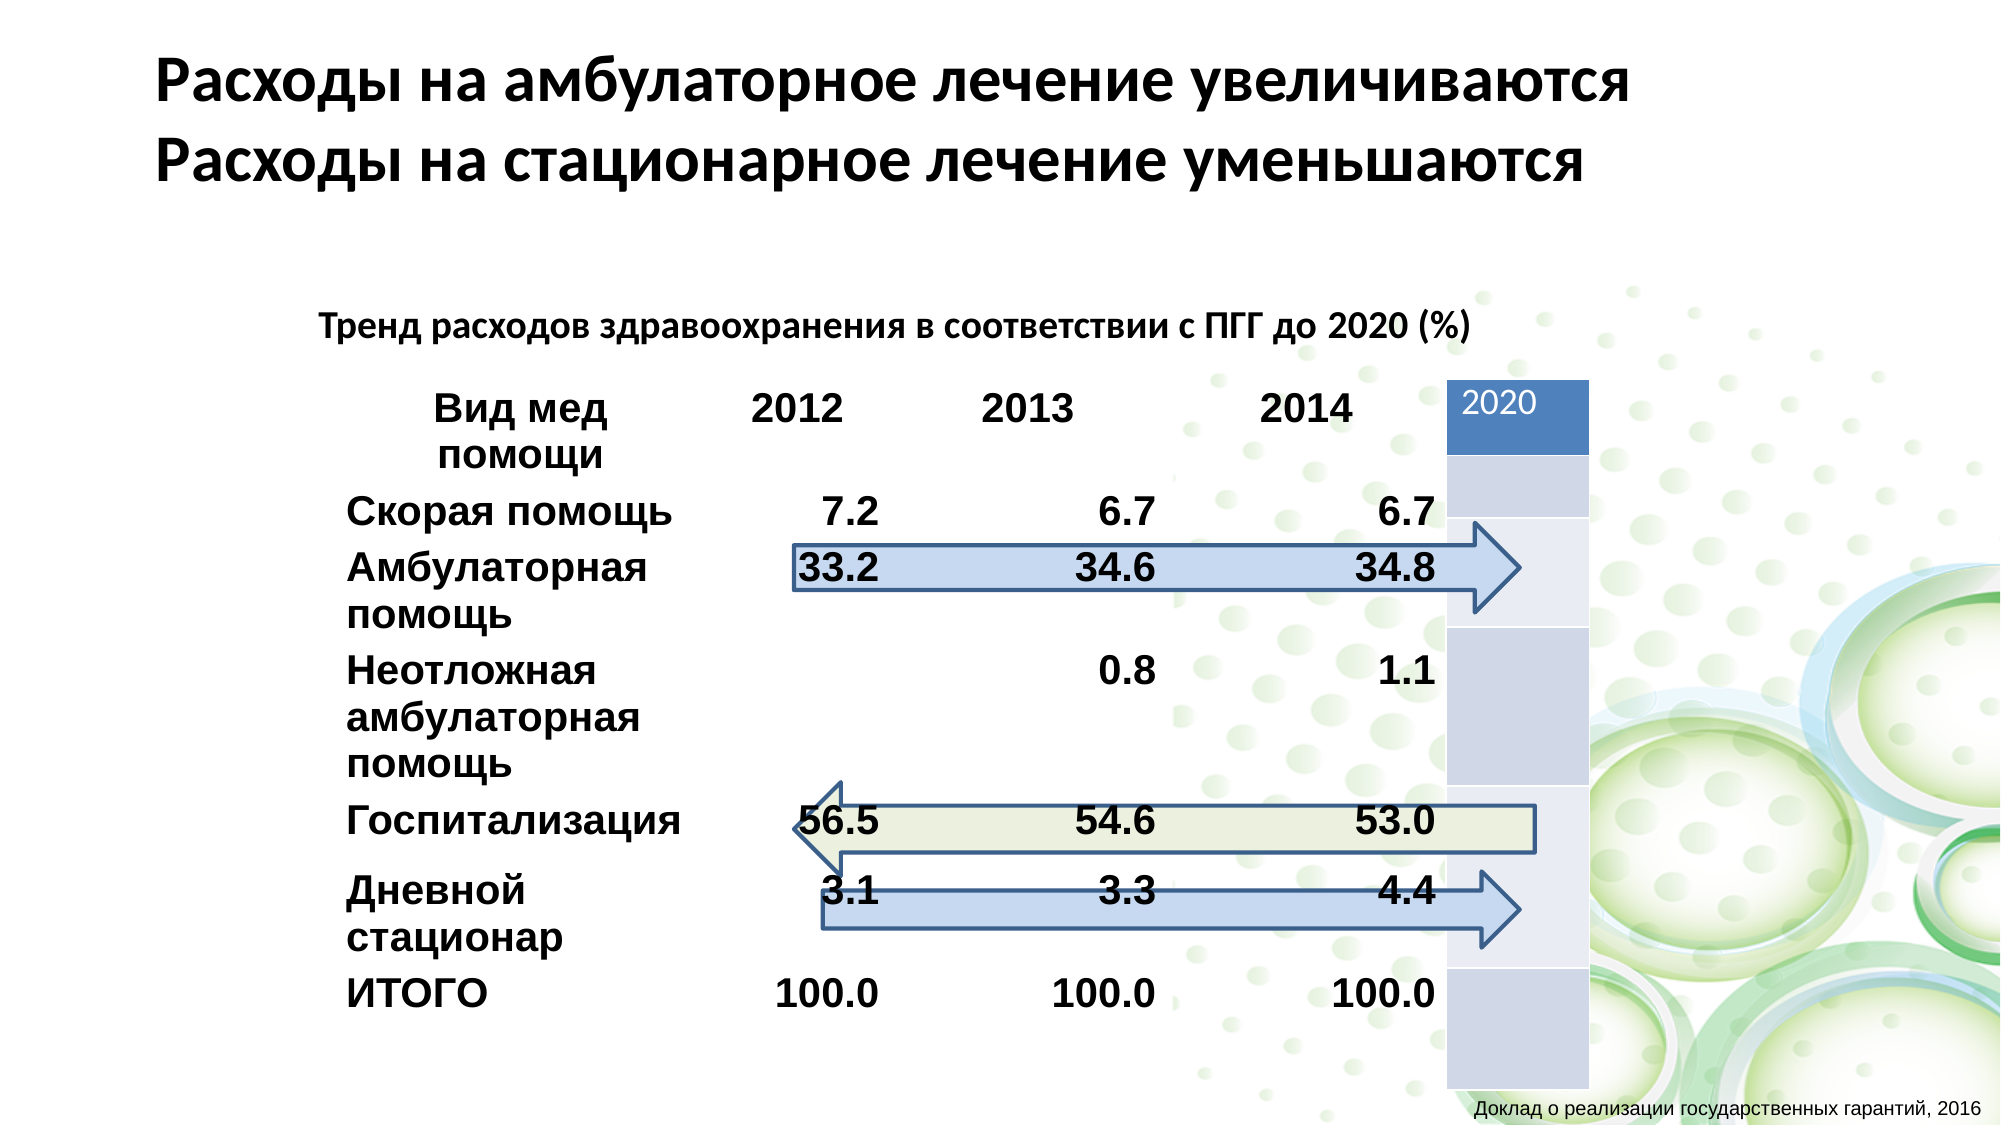

Расходы на амбулаторное лечение увеличиваются
Расходы на стационарное лечение уменьшаются

Тренд расходов здравоохранения в соответствии с ПГГ до 2020 (%)
| Вид мед помощи | 2012 | 2013 | 2014 |
| --- | --- | --- | --- |
| Скорая помощь | 7.2 | 6.7 | 6.7 |
| Амбулаторная помощь | 33.2 | 34.6 | 34.8 |
| Неотложная амбулаторная помощь |  | 0.8 | 1.1 |
| Госпитализация | 56.5 | 54.6 | 53.0 |
| Дневной стационар | 3.1 | 3.3 | 4.4 |
| ИТОГО | 100.0 | 100.0 | 100.0 |
| 2020 |
| --- |
|  |
|  |
|  |
|  |
|  |

Доклад о реализации государственных гарантий, 2016